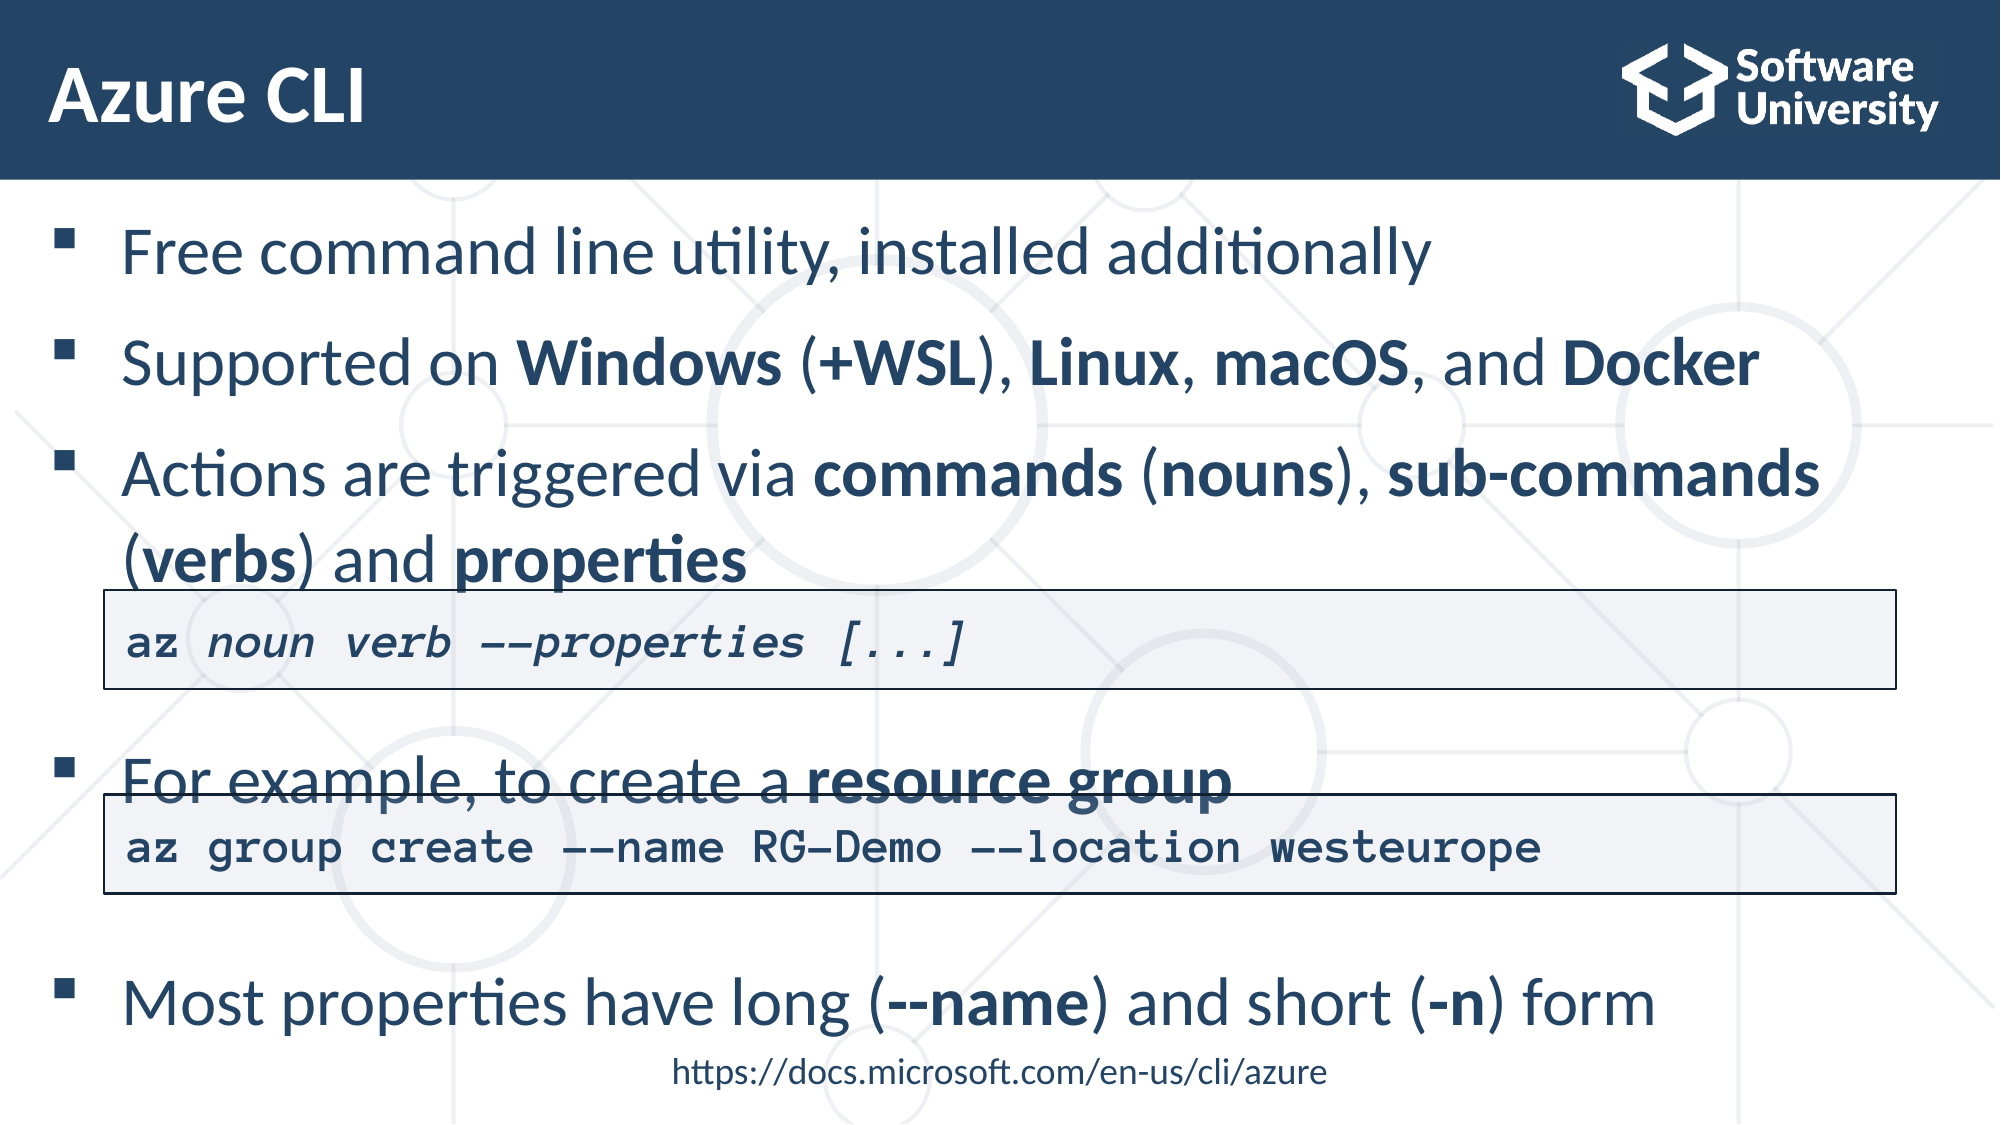

# Azure CLI
Free command line utility, installed additionally
Supported on Windows (+WSL), Linux, macOS, and Docker
Actions are triggered via commands (nouns), sub-commands (verbs) and properties

For example, to create a resource group

Most properties have long (--name) and short (-n) form
az noun verb --properties [...]
az group create --name RG-Demo --location westeurope
https://docs.microsoft.com/en-us/cli/azure